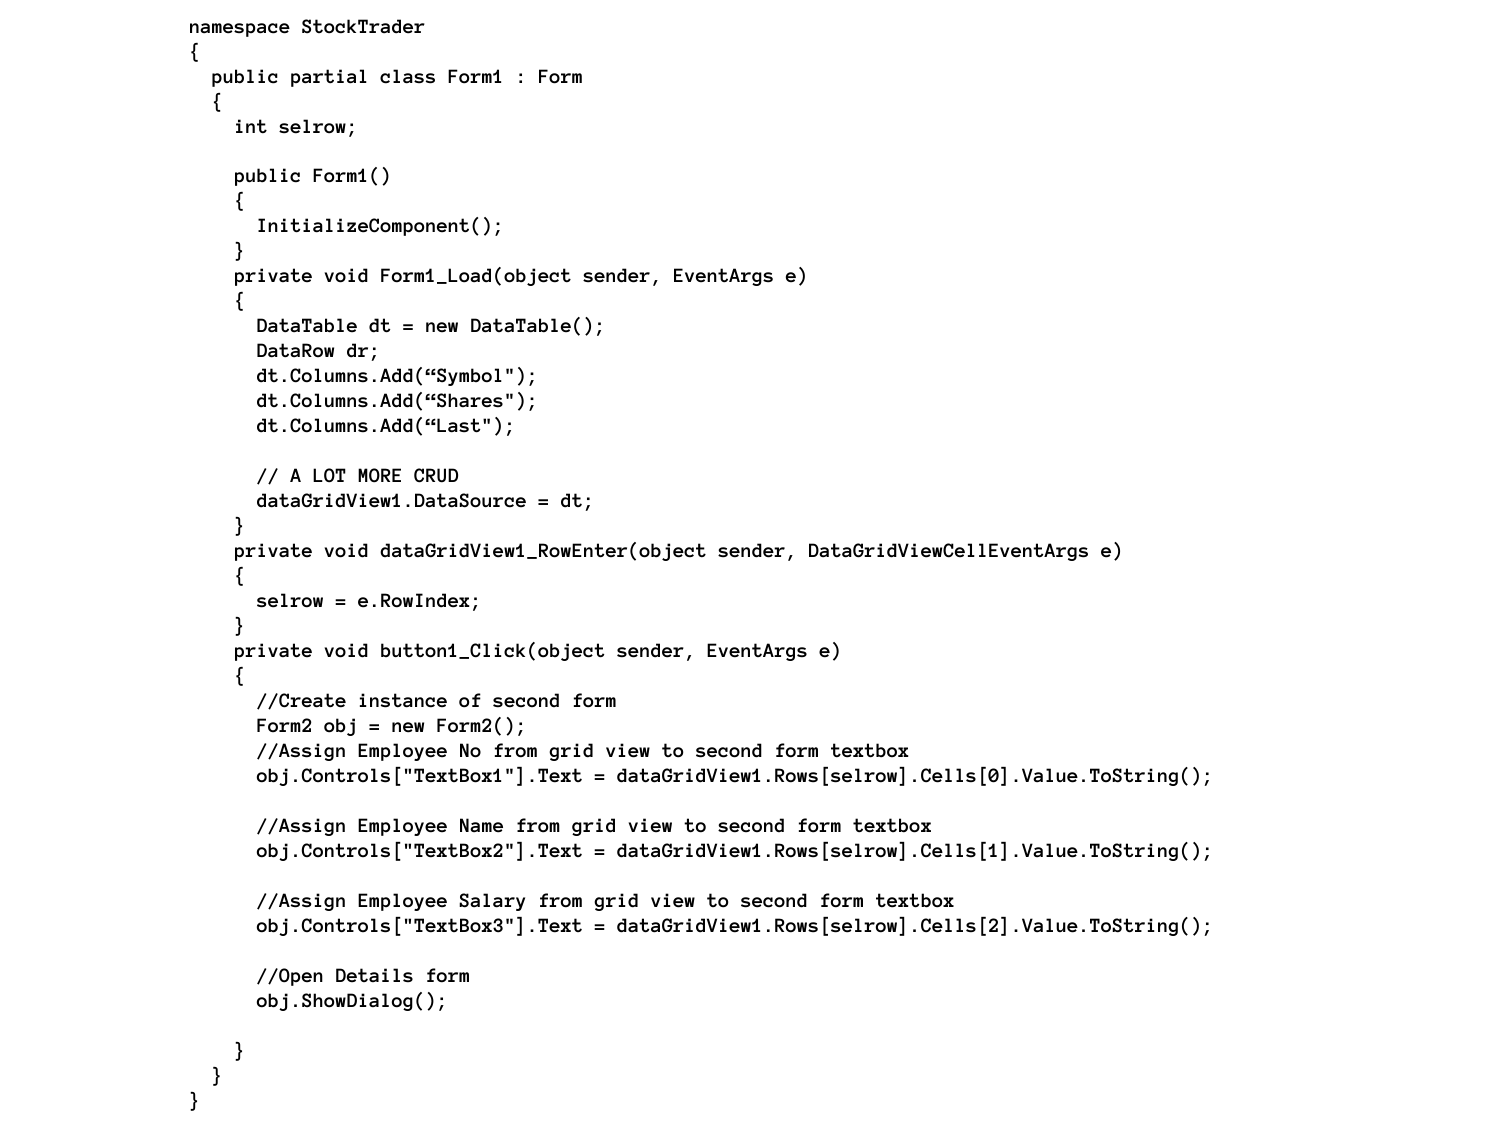

namespace StockTrader
{
  public partial class Form1 : Form
  {
    int selrow;
    public Form1()
    {
      InitializeComponent();
    }
    private void Form1_Load(object sender, EventArgs e)
    {
      DataTable dt = new DataTable();
      DataRow dr;
      dt.Columns.Add(“Symbol");
      dt.Columns.Add(“Shares");
      dt.Columns.Add(“Last");

      // A LOT MORE CRUD
      dataGridView1.DataSource = dt;
    }
    private void dataGridView1_RowEnter(object sender, DataGridViewCellEventArgs e)
    {
      selrow = e.RowIndex;
    }
    private void button1_Click(object sender, EventArgs e)
    {
      //Create instance of second form
      Form2 obj = new Form2();
      //Assign Employee No from grid view to second form textbox
      obj.Controls["TextBox1"].Text = dataGridView1.Rows[selrow].Cells[0].Value.ToString();
      //Assign Employee Name from grid view to second form textbox
      obj.Controls["TextBox2"].Text = dataGridView1.Rows[selrow].Cells[1].Value.ToString();
      //Assign Employee Salary from grid view to second form textbox
      obj.Controls["TextBox3"].Text = dataGridView1.Rows[selrow].Cells[2].Value.ToString();
      //Open Details form
      obj.ShowDialog();
    }
  }
}